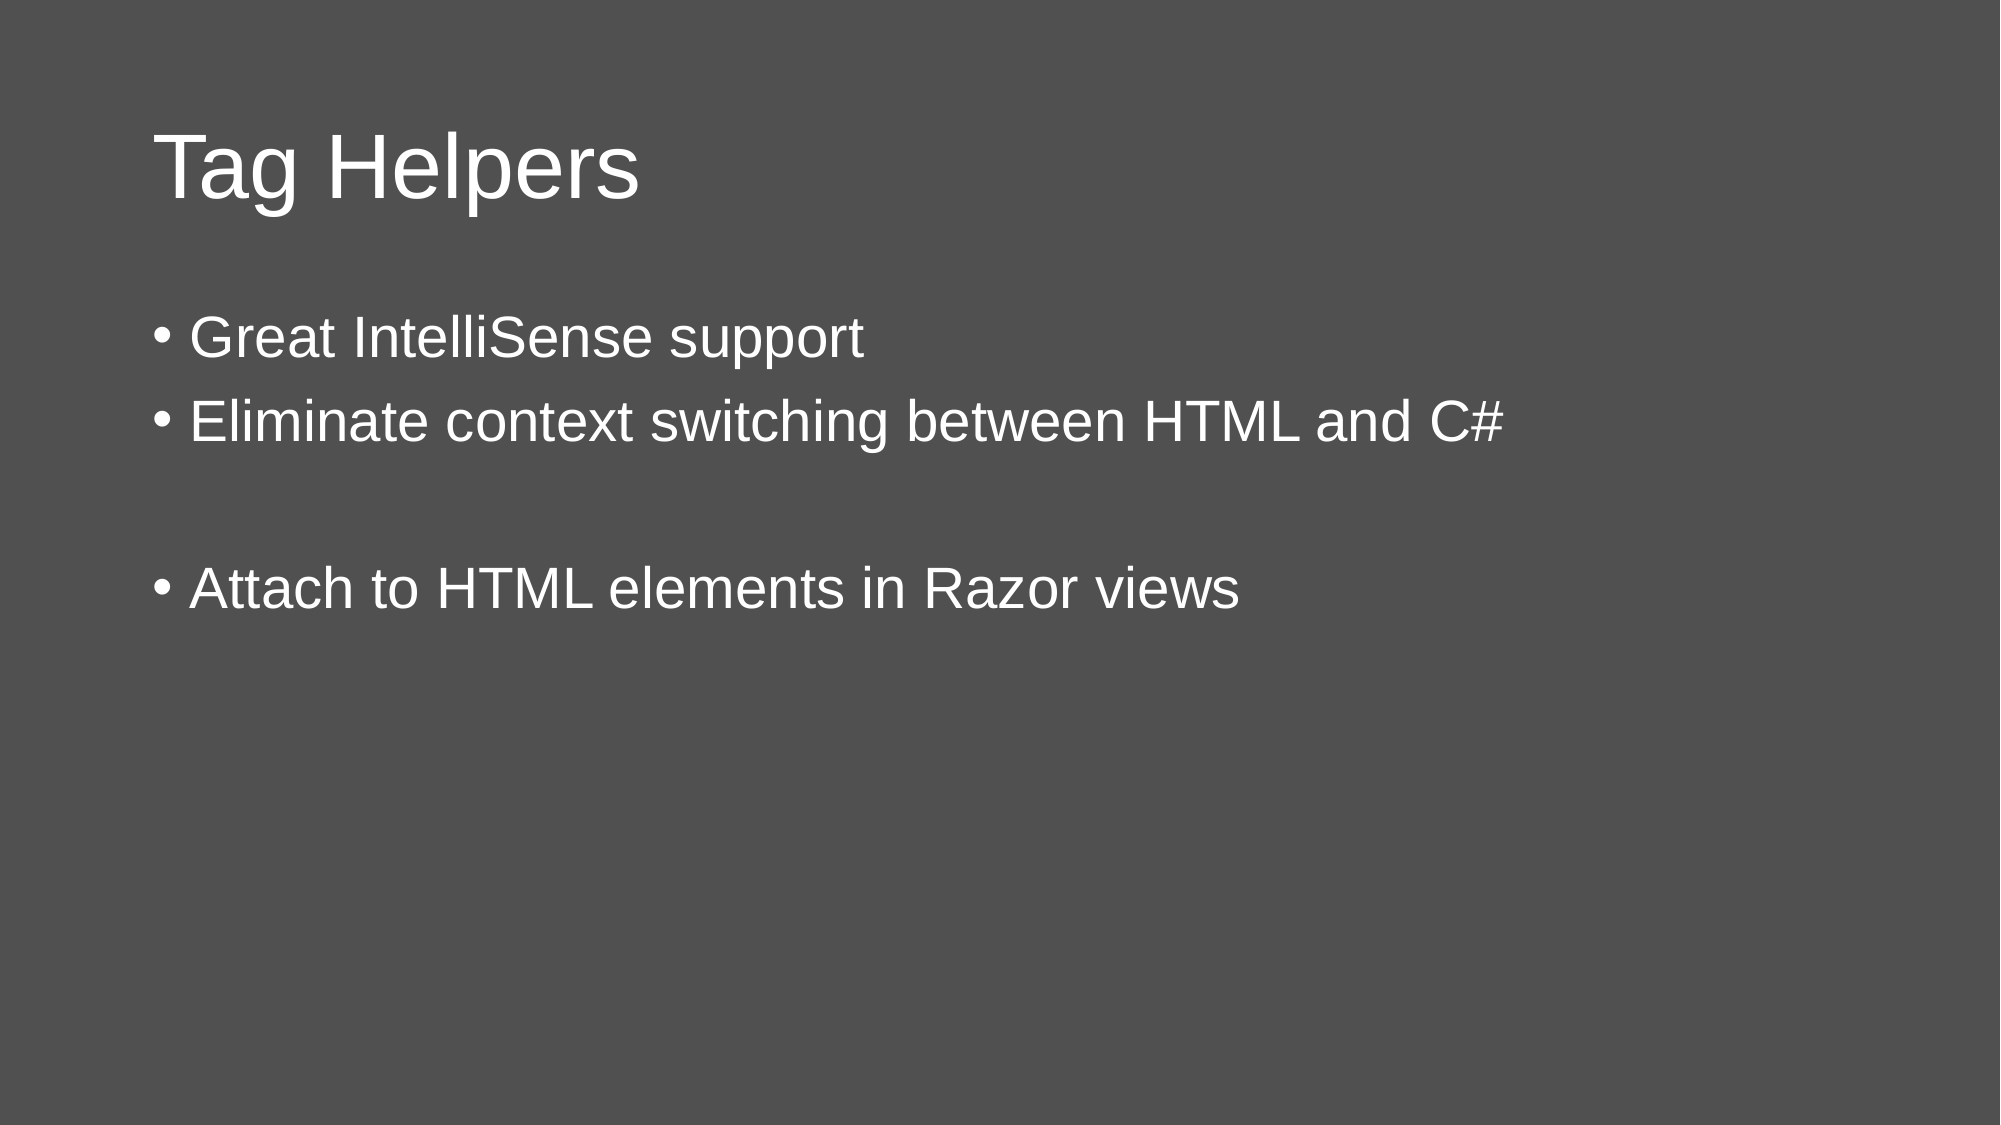

# Tag Helpers
Great IntelliSense support
Eliminate context switching between HTML and C#

Attach to HTML elements in Razor views